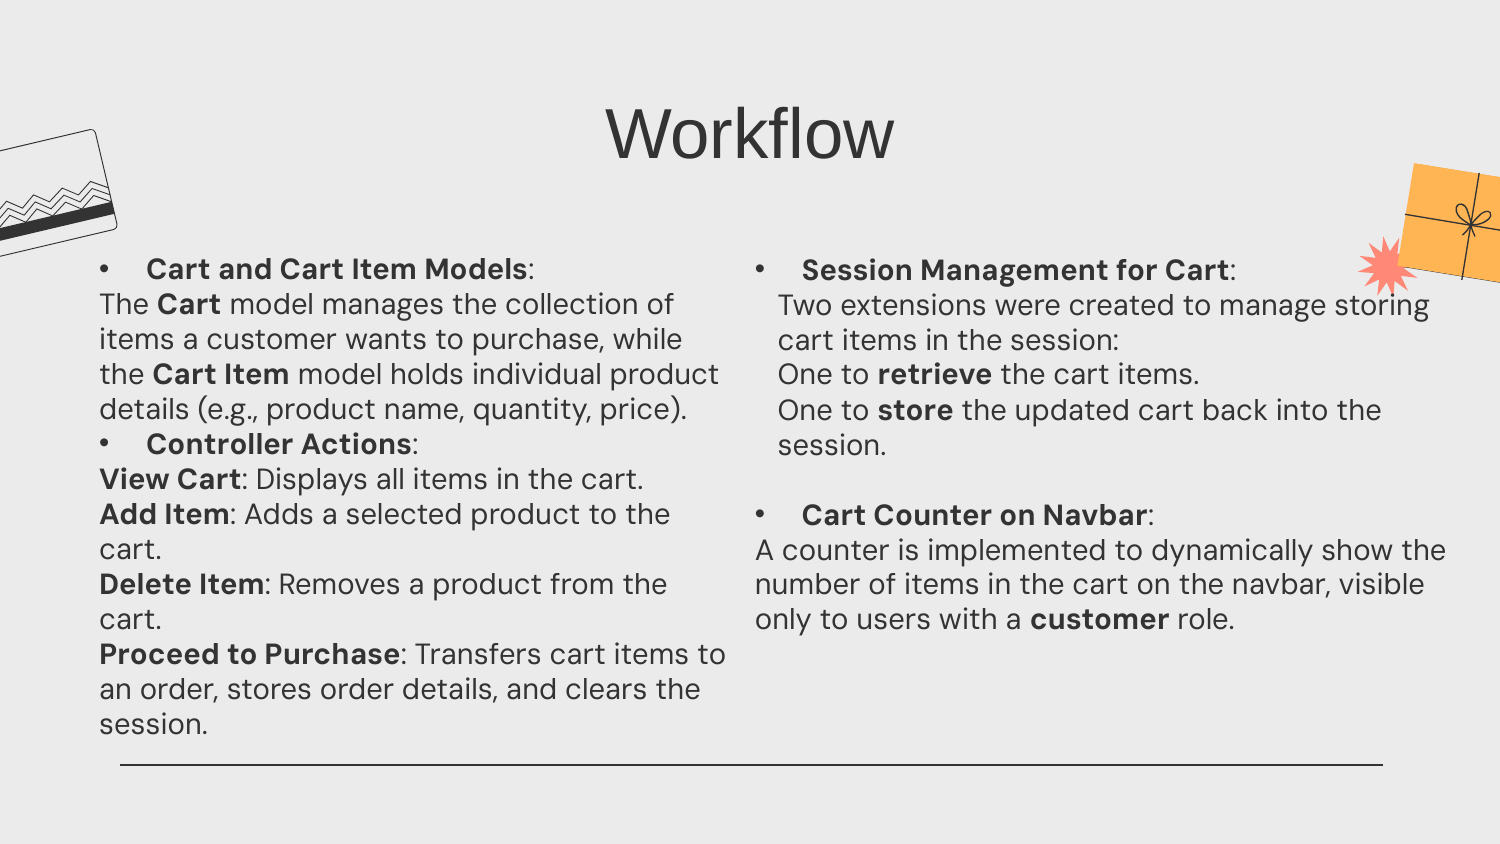

# Workflow

Cart and Cart Item Models:
The Cart model manages the collection of items a customer wants to purchase, while the Cart Item model holds individual product details (e.g., product name, quantity, price).
Controller Actions:
View Cart: Displays all items in the cart.
Add Item: Adds a selected product to the cart.
Delete Item: Removes a product from the cart.
Proceed to Purchase: Transfers cart items to an order, stores order details, and clears the session.

Session Management for Cart:
Two extensions were created to manage storing cart items in the session:
One to retrieve the cart items.
One to store the updated cart back into the session.

Cart Counter on Navbar:
A counter is implemented to dynamically show the number of items in the cart on the navbar, visible only to users with a customer role.